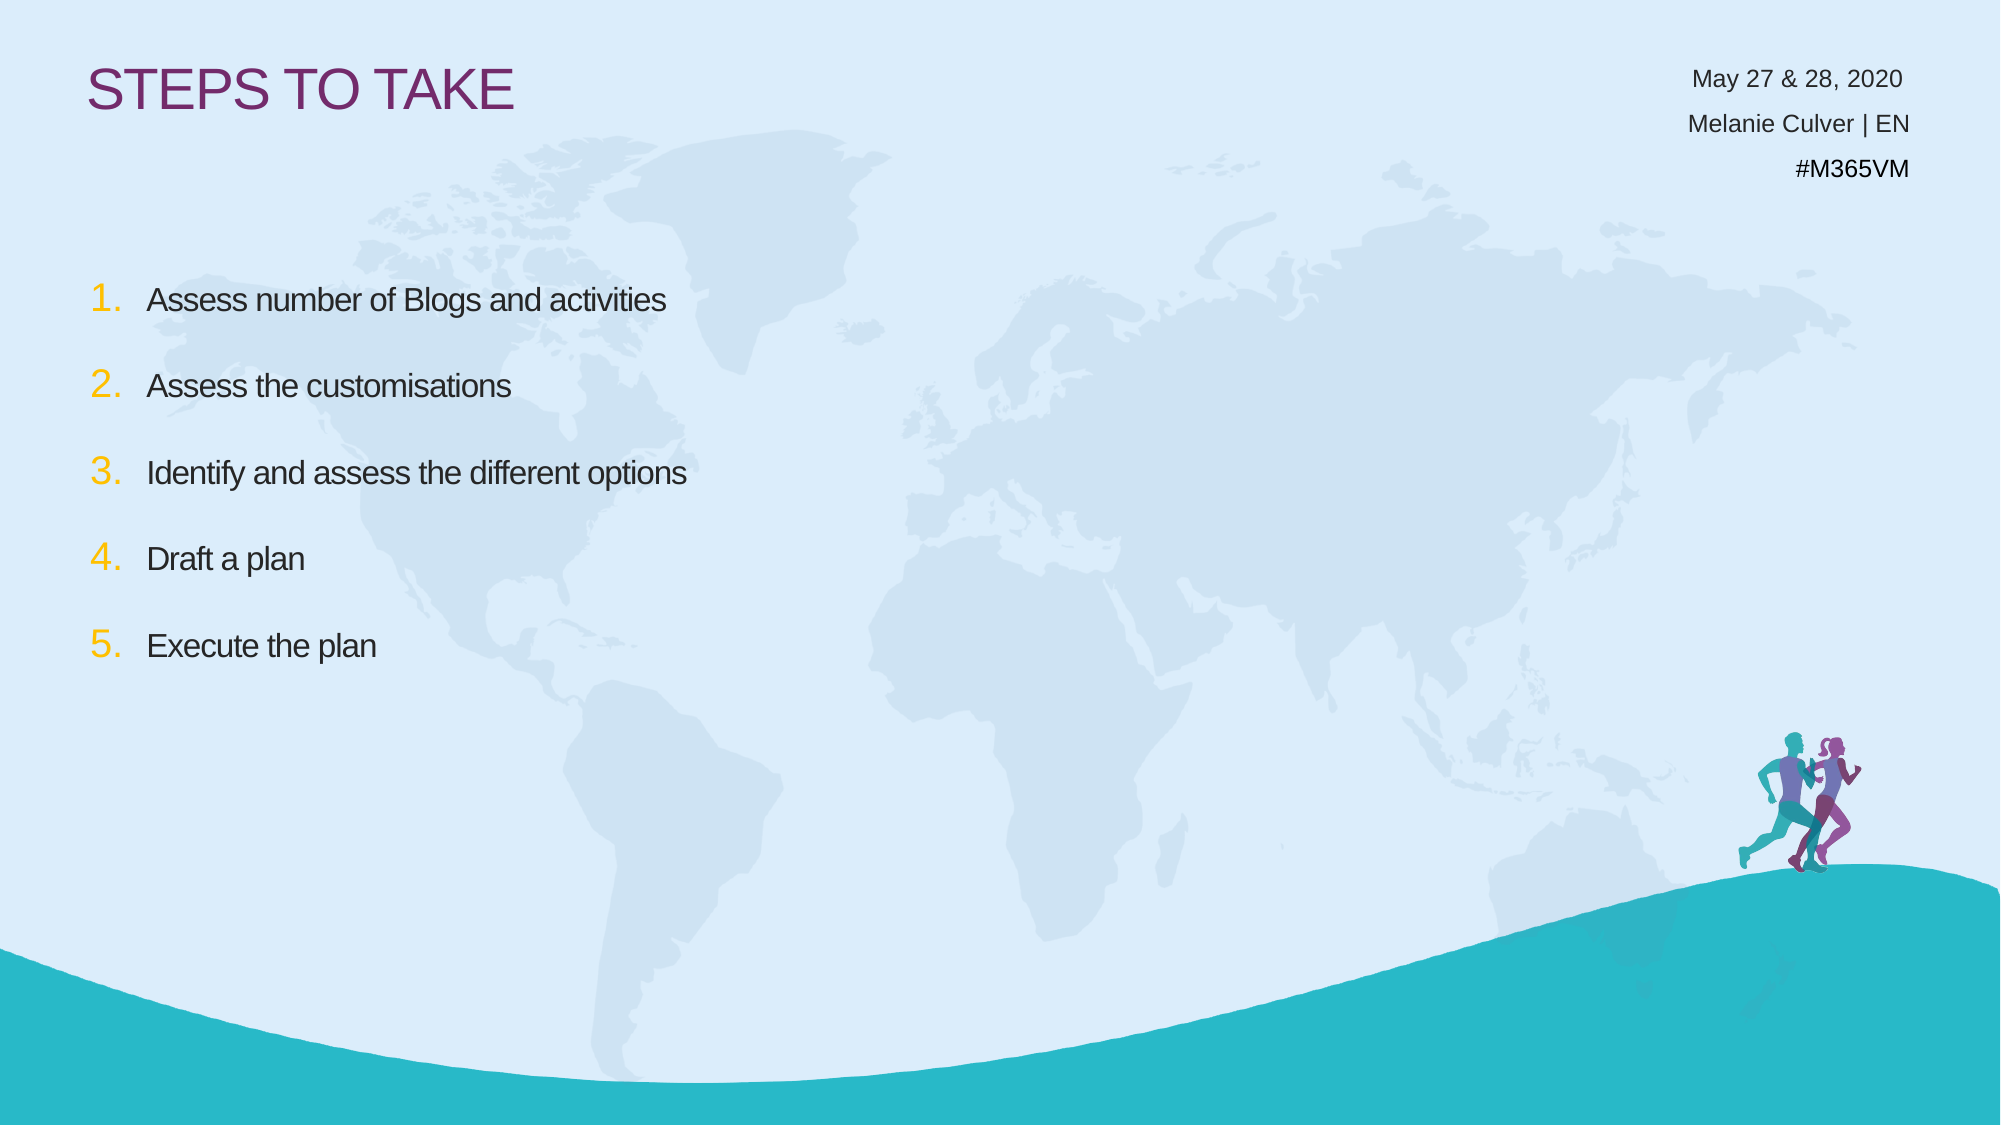

# Steps to take
Assess number of Blogs and activities
Assess the customisations
Identify and assess the different options
Draft a plan
Execute the plan